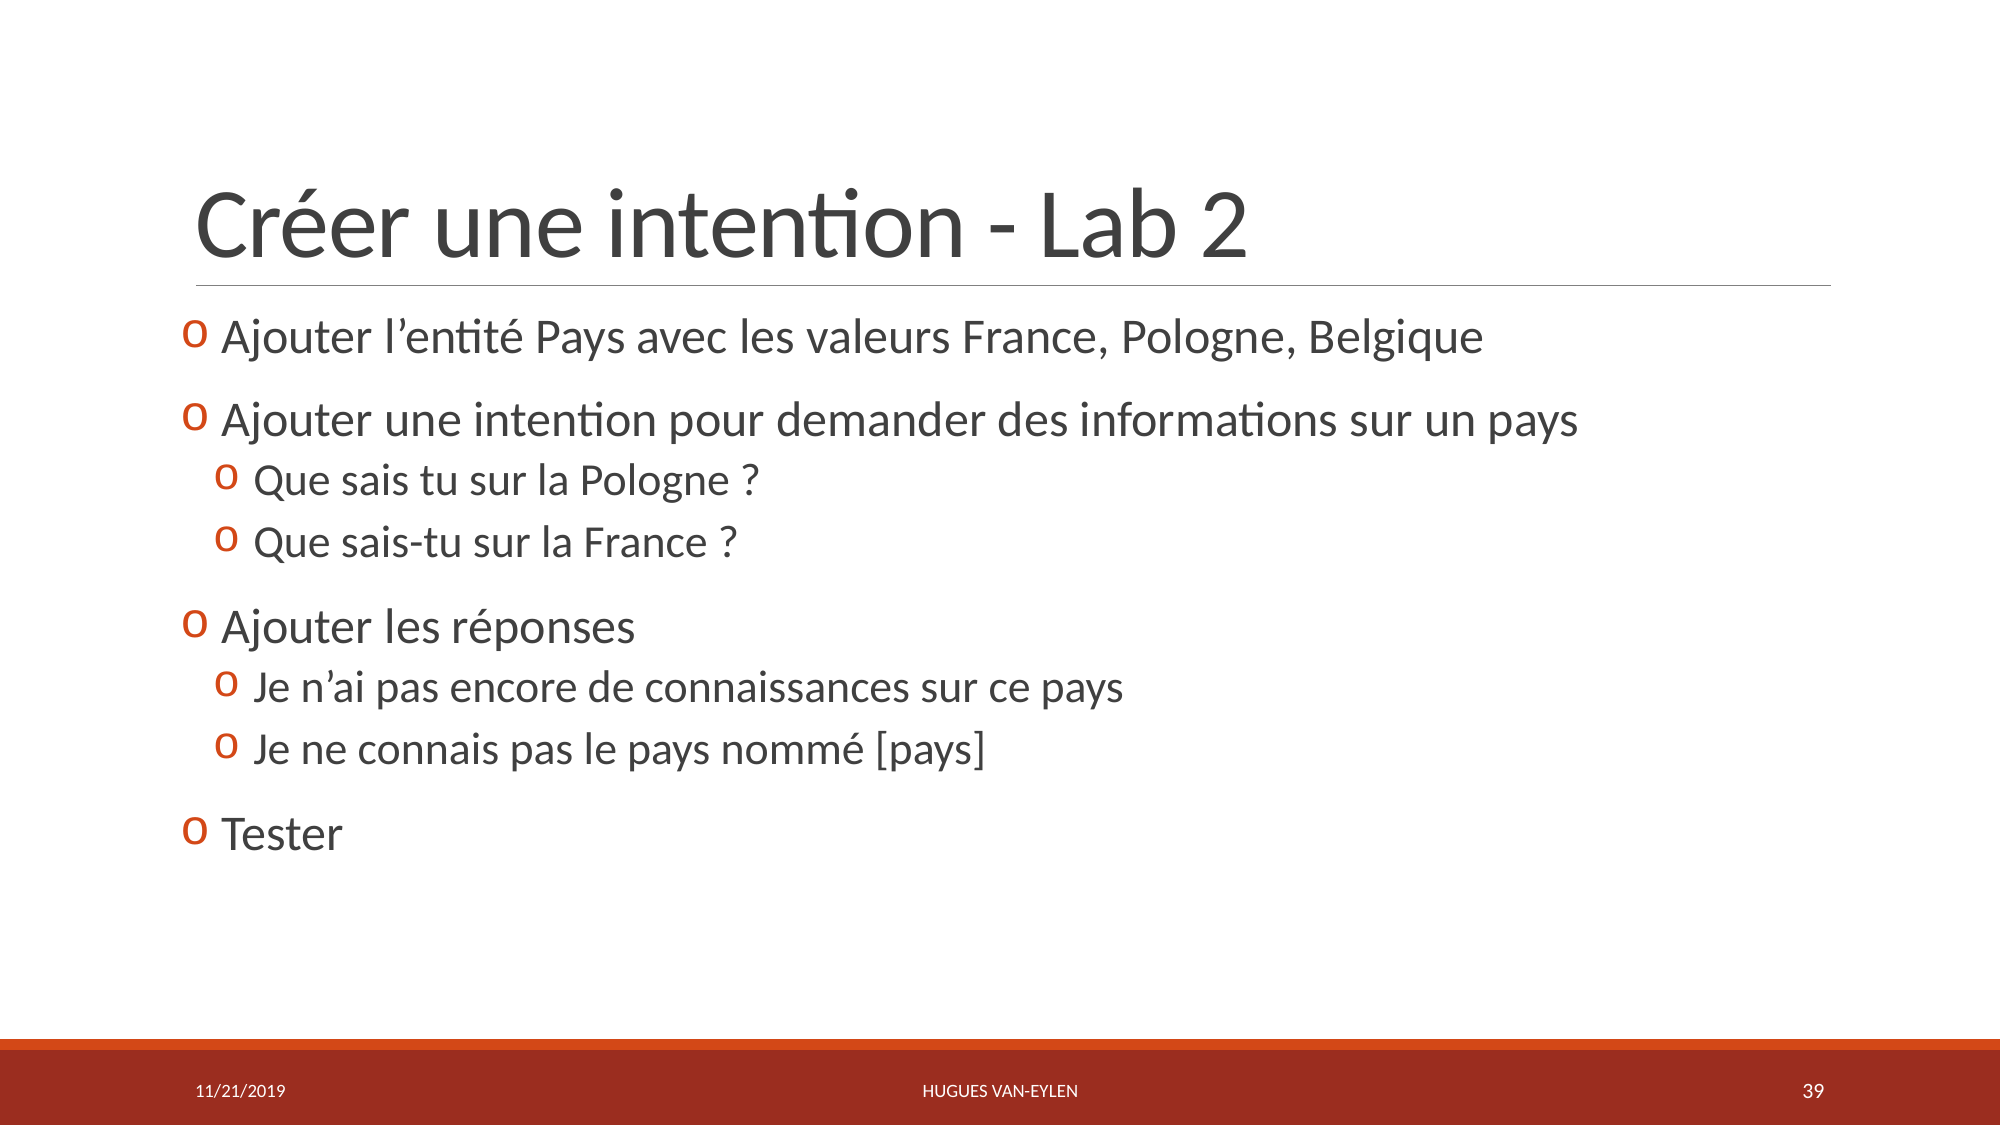

# Créer une intention - Lab 2
 Ajouter l’entité Pays avec les valeurs France, Pologne, Belgique
 Ajouter une intention pour demander des informations sur un pays
 Que sais tu sur la Pologne ?
 Que sais-tu sur la France ?
 Ajouter les réponses
 Je n’ai pas encore de connaissances sur ce pays
 Je ne connais pas le pays nommé [pays]
 Tester
11/21/2019
Hugues Van-Eylen
39